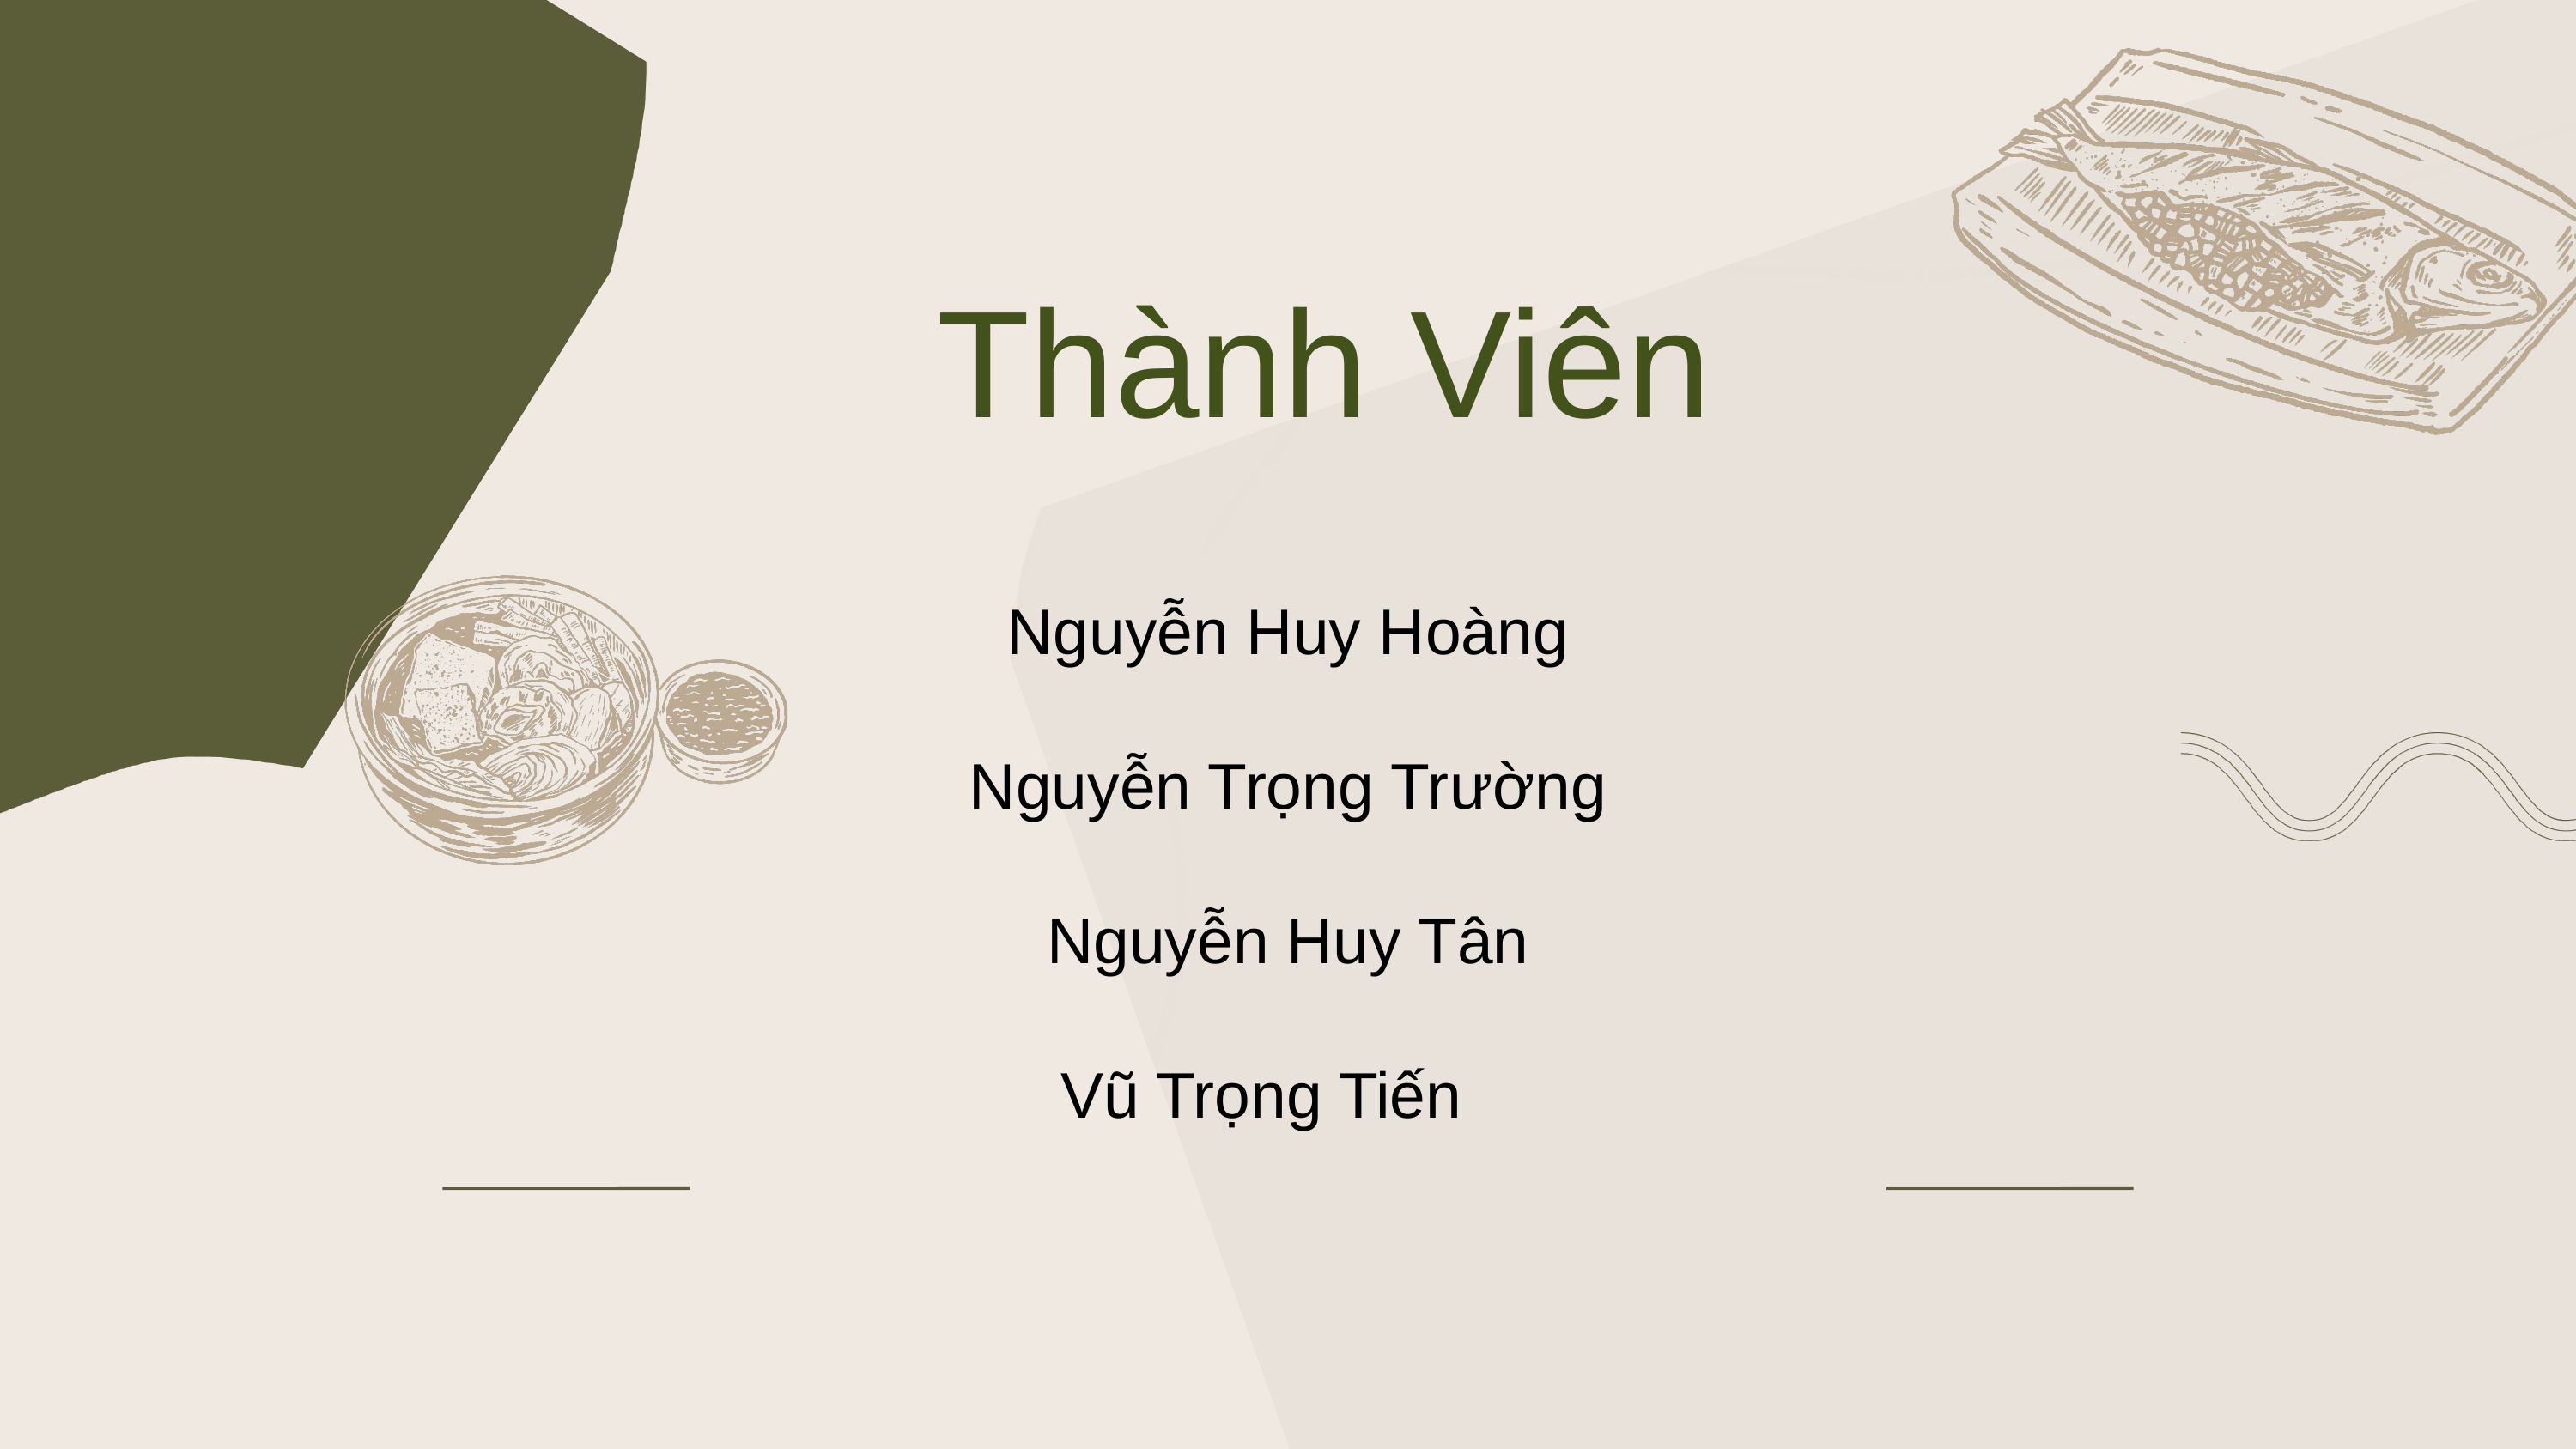

Thành Viên
Nguyễn Huy Hoàng
Nguyễn Trọng Trường
Nguyễn Huy Tân
Vũ Trọng Tiến